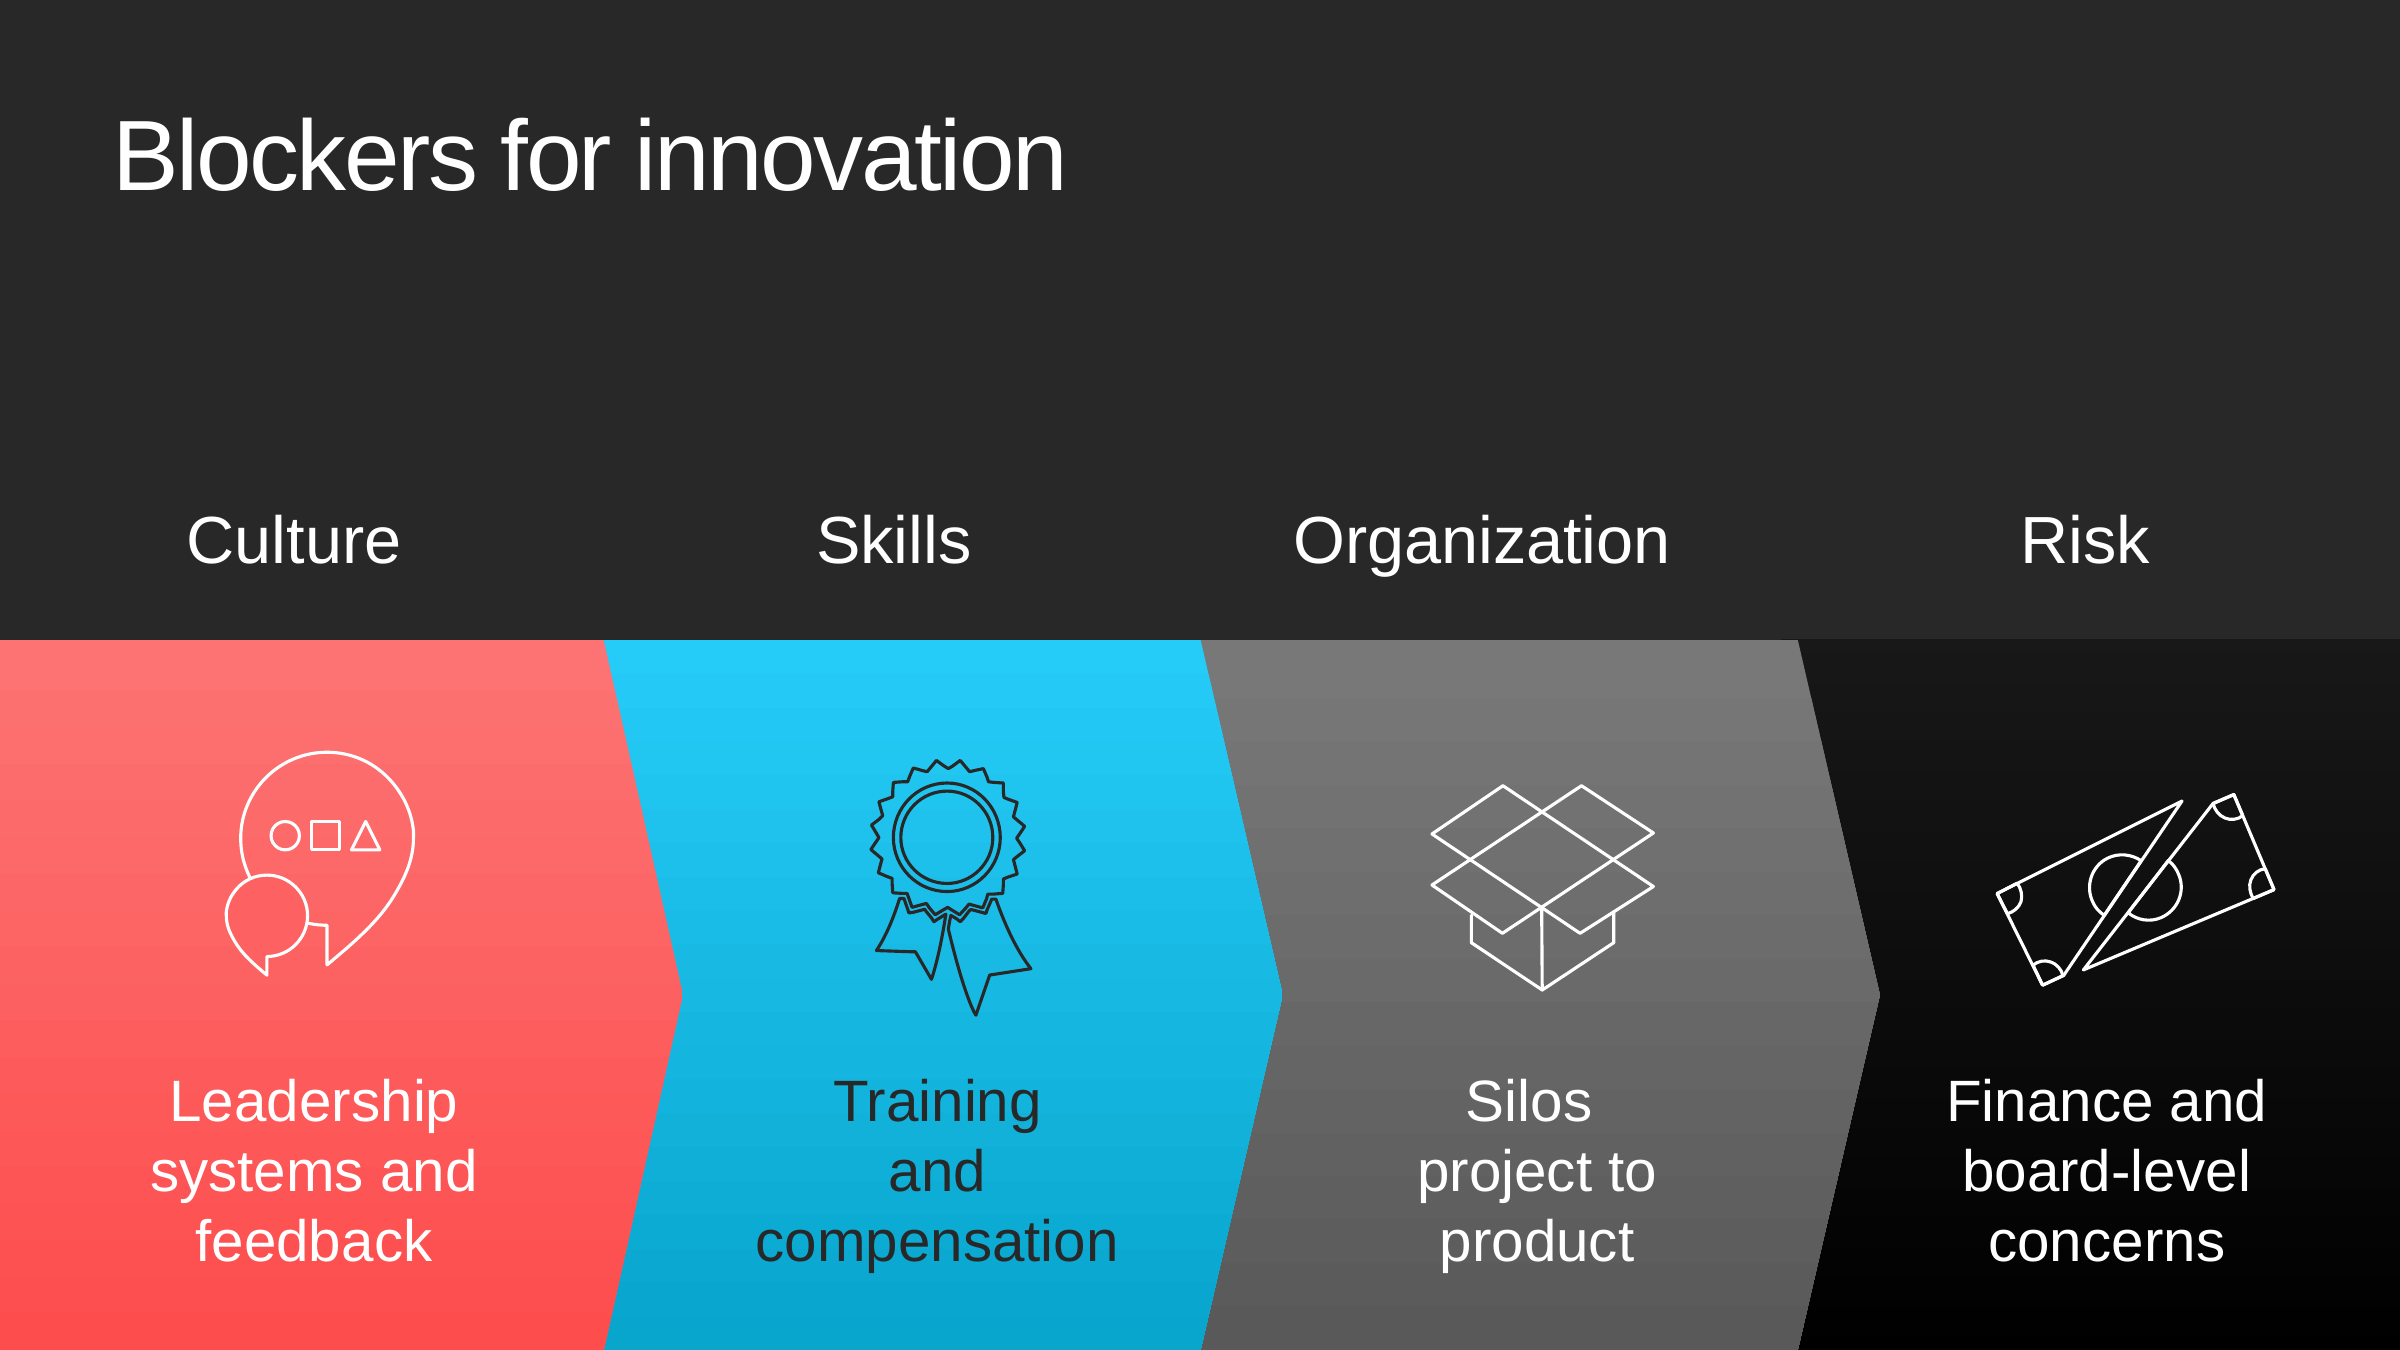

Blockers for innovation
Culture
Skills
Organization
Risk

Leadership systems and feedback
Training
and compensation
Silos
project to product
Finance and board-level concerns